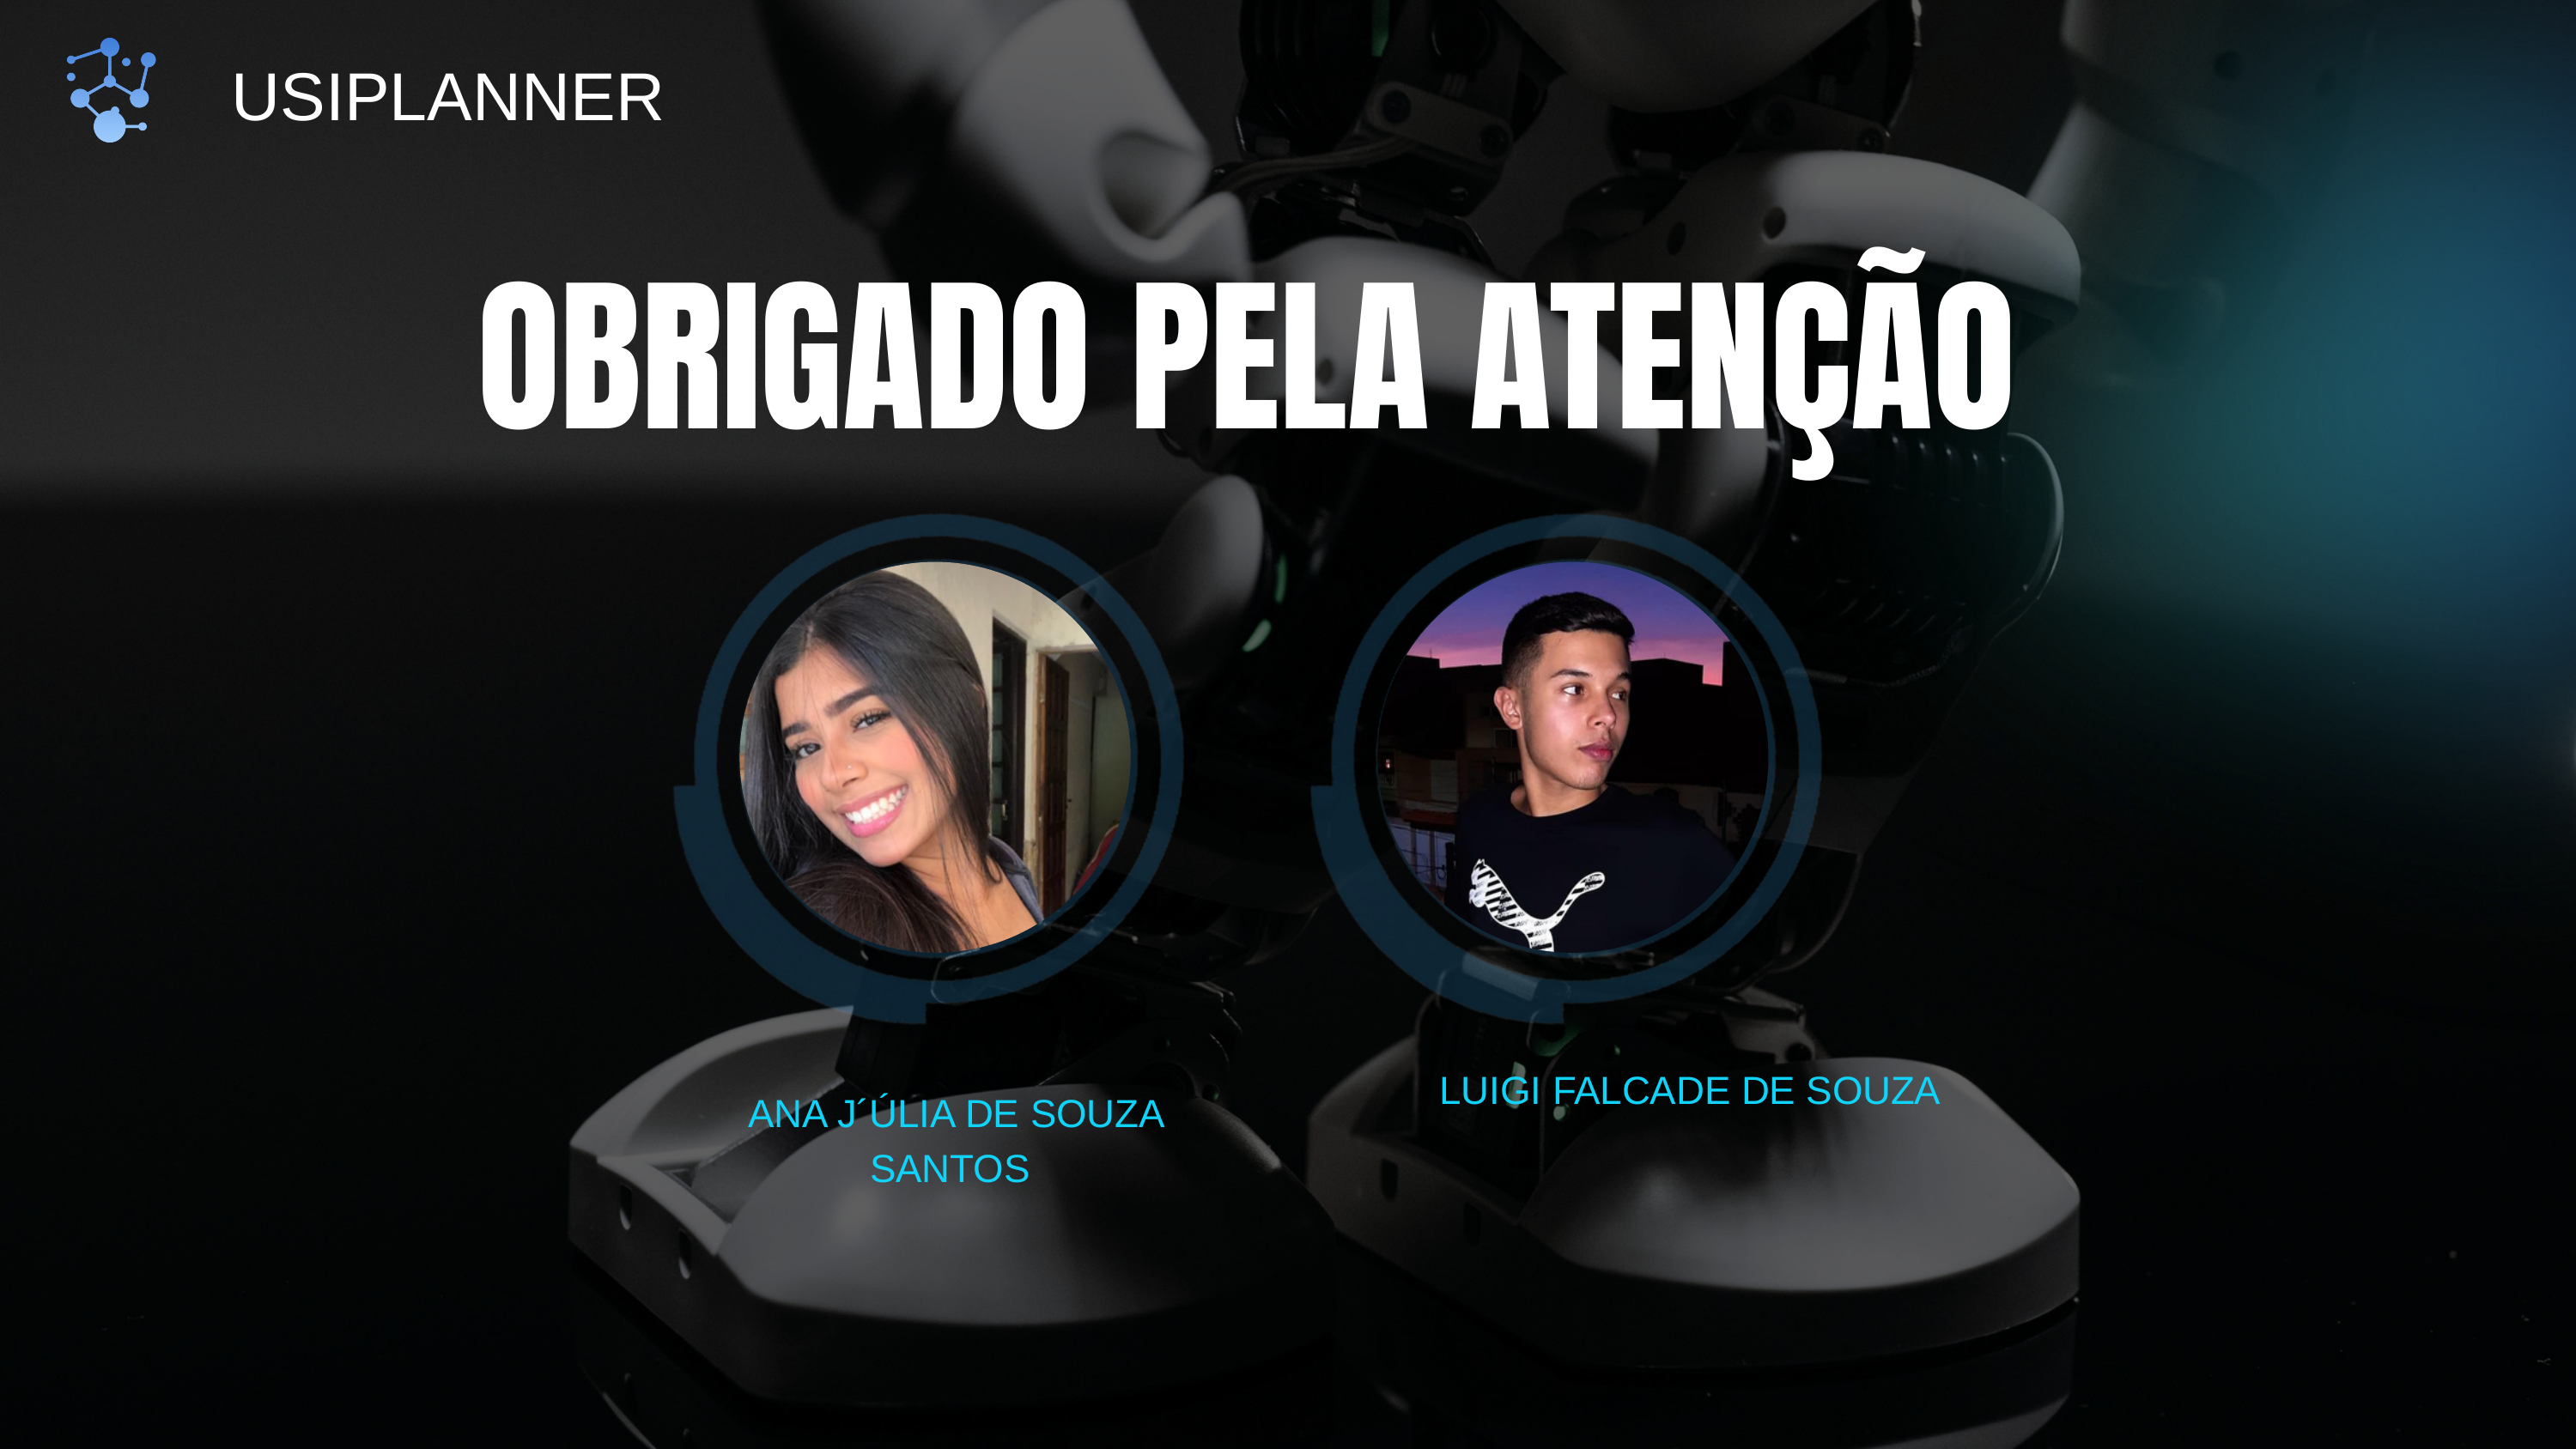

USIPLANNER
OBRIGADO PELA ATENÇÃO

LUIGI FALCADE DE SOUZA
ANA J´ÚLIA DE SOUZA SANTOS